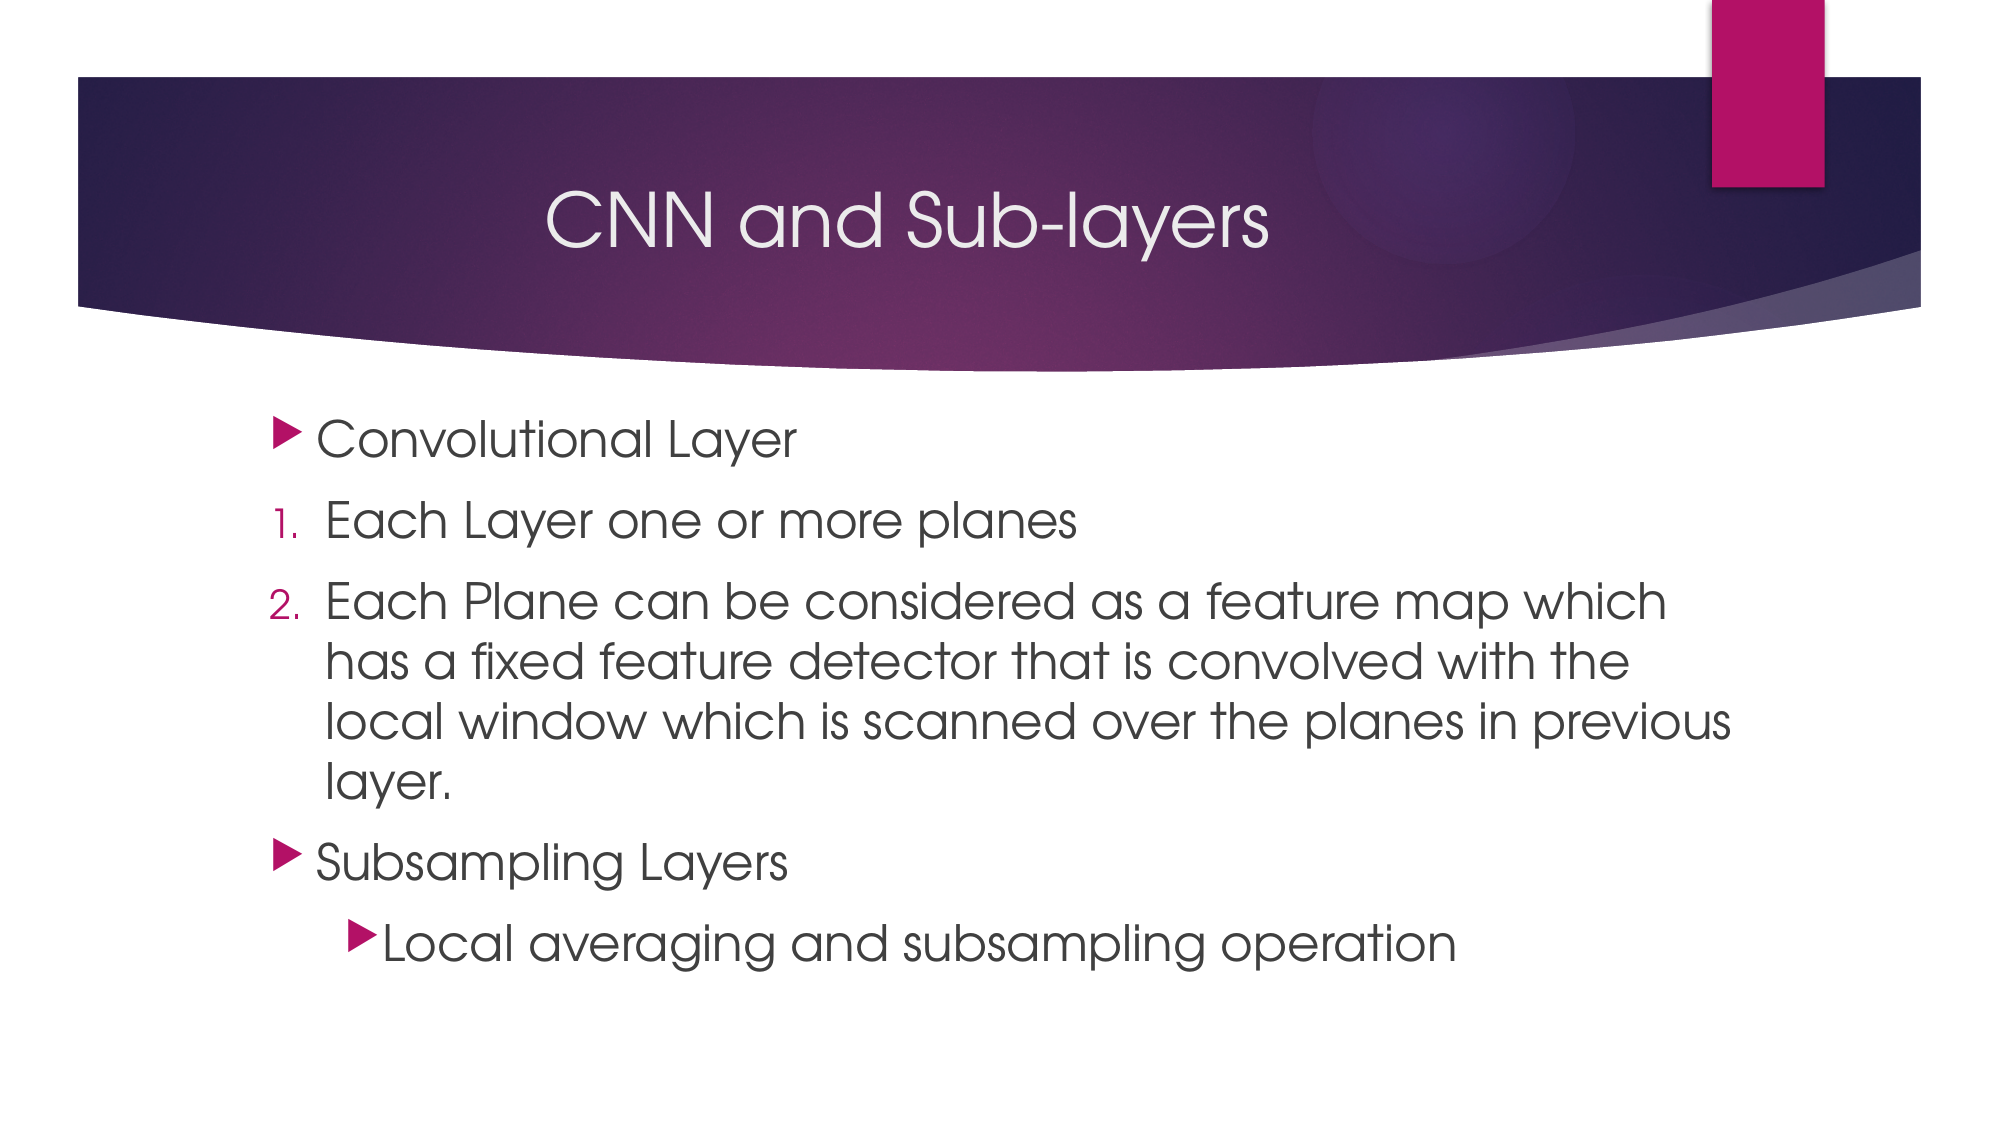

# CNN and Sub-layers
Convolutional Layer
Each Layer one or more planes
Each Plane can be considered as a feature map which has a fixed feature detector that is convolved with the local window which is scanned over the planes in previous layer.
Subsampling Layers
Local averaging and subsampling operation